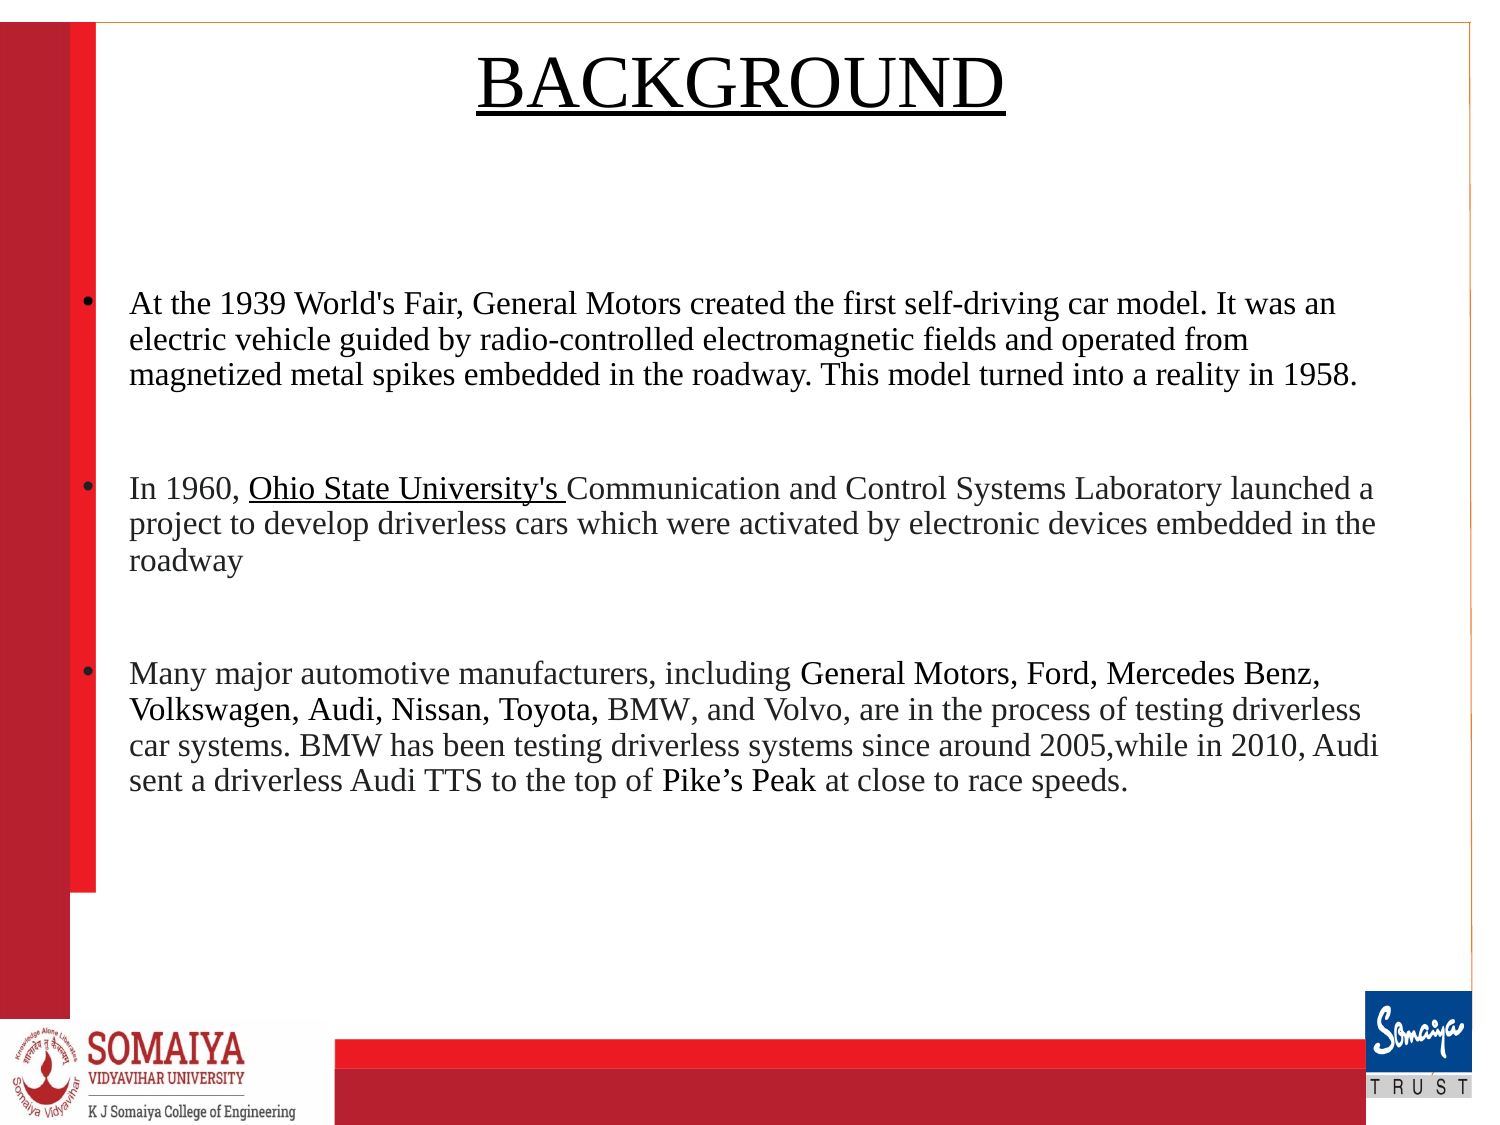

# BACKGROUND

At the 1939 World's Fair, General Motors created the first self-driving car model. It was an electric vehicle guided by radio-controlled electromagnetic fields and operated from magnetized metal spikes embedded in the roadway. This model turned into a reality in 1958.

In 1960, Ohio State University's Communication and Control Systems Laboratory launched a project to develop driverless cars which were activated by electronic devices embedded in the roadway

Many major automotive manufacturers, including General Motors, Ford, Mercedes Benz, Volkswagen, Audi, Nissan, Toyota, BMW, and Volvo, are in the process of testing driverless car systems. BMW has been testing driverless systems since around 2005,while in 2010, Audi sent a driverless Audi TTS to the top of Pike’s Peak at close to race speeds.